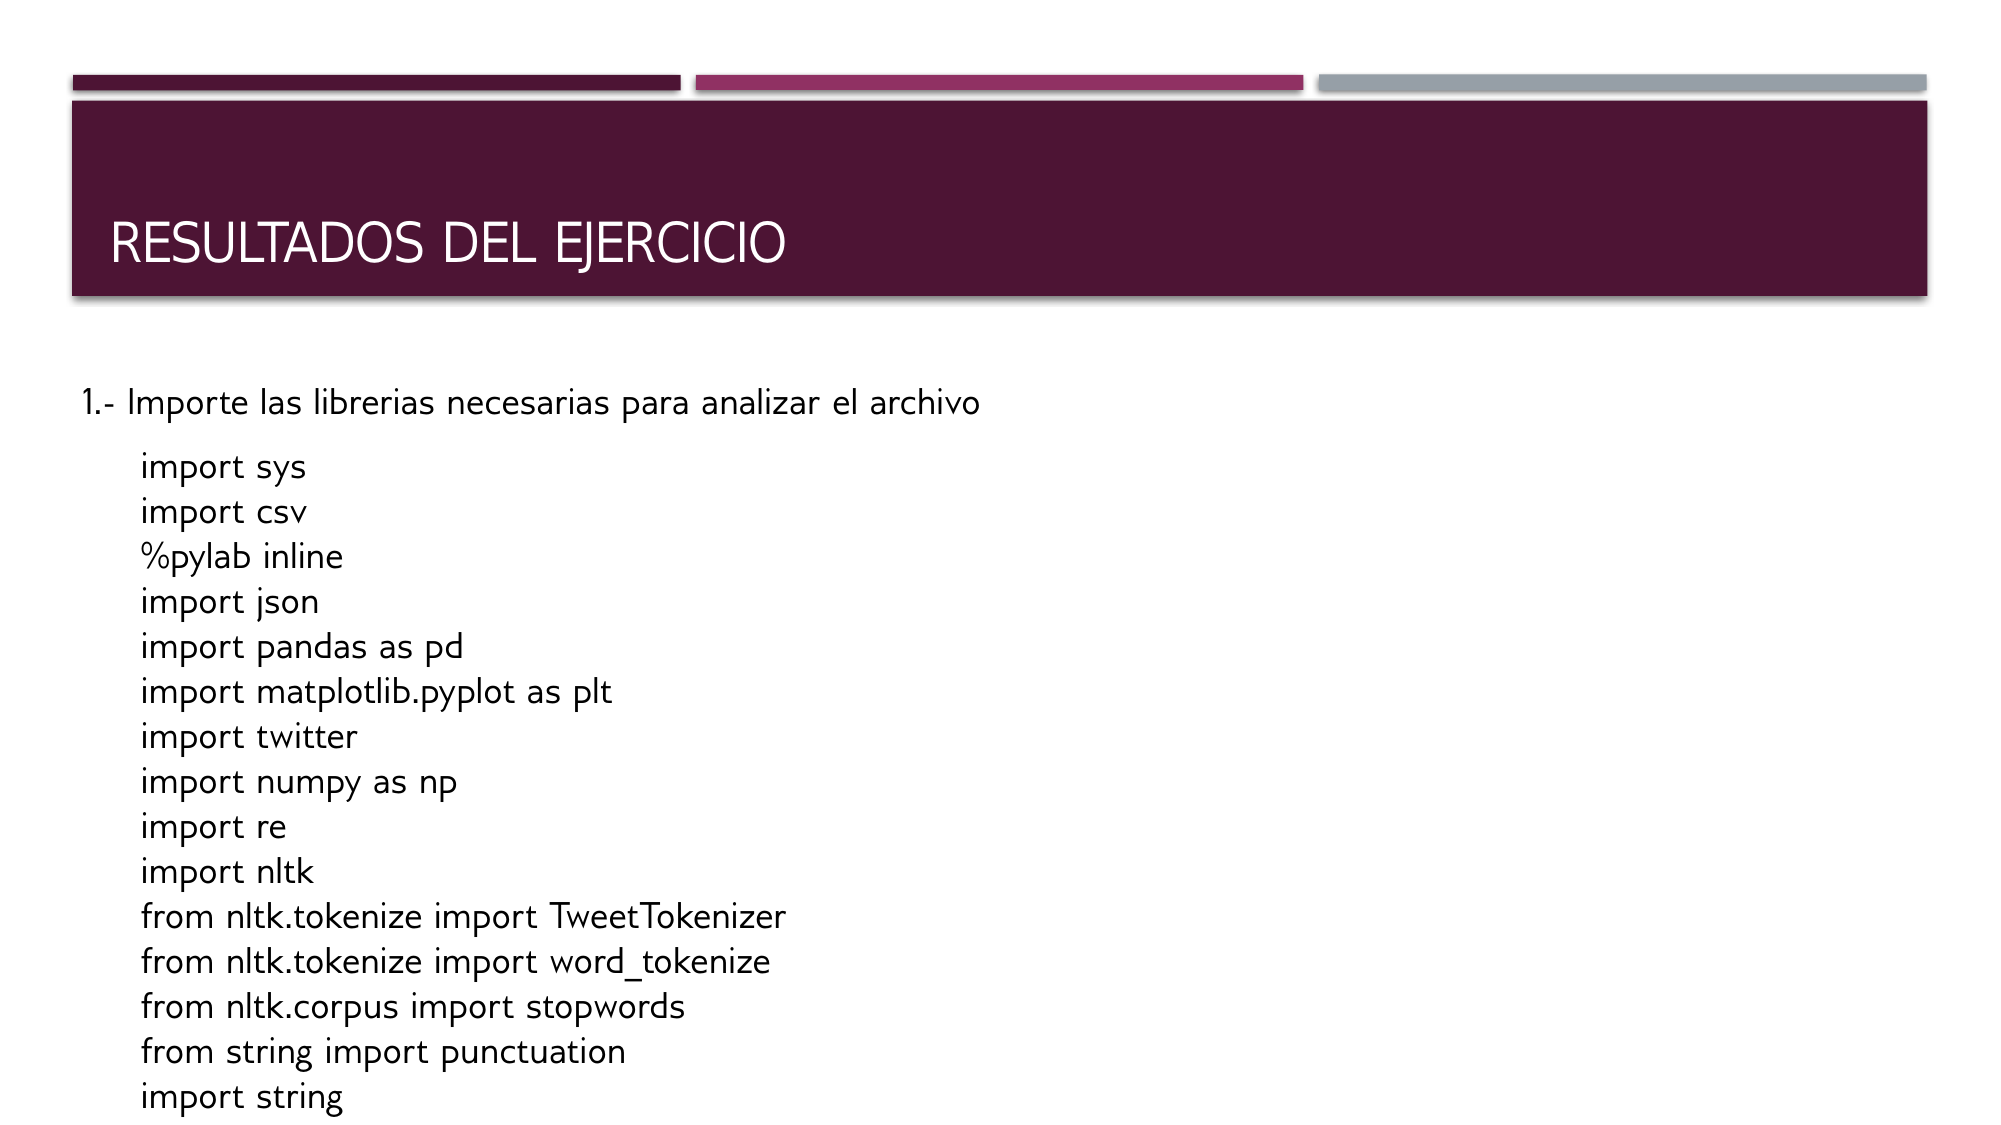

# Resultados del ejercicio
1.- Importe las librerias necesarias para analizar el archivo
import sys
import csv
%pylab inline
import json
import pandas as pd
import matplotlib.pyplot as plt
import twitter
import numpy as np
import re
import nltk
from nltk.tokenize import TweetTokenizer
from nltk.tokenize import word_tokenize
from nltk.corpus import stopwords
from string import punctuation
import string